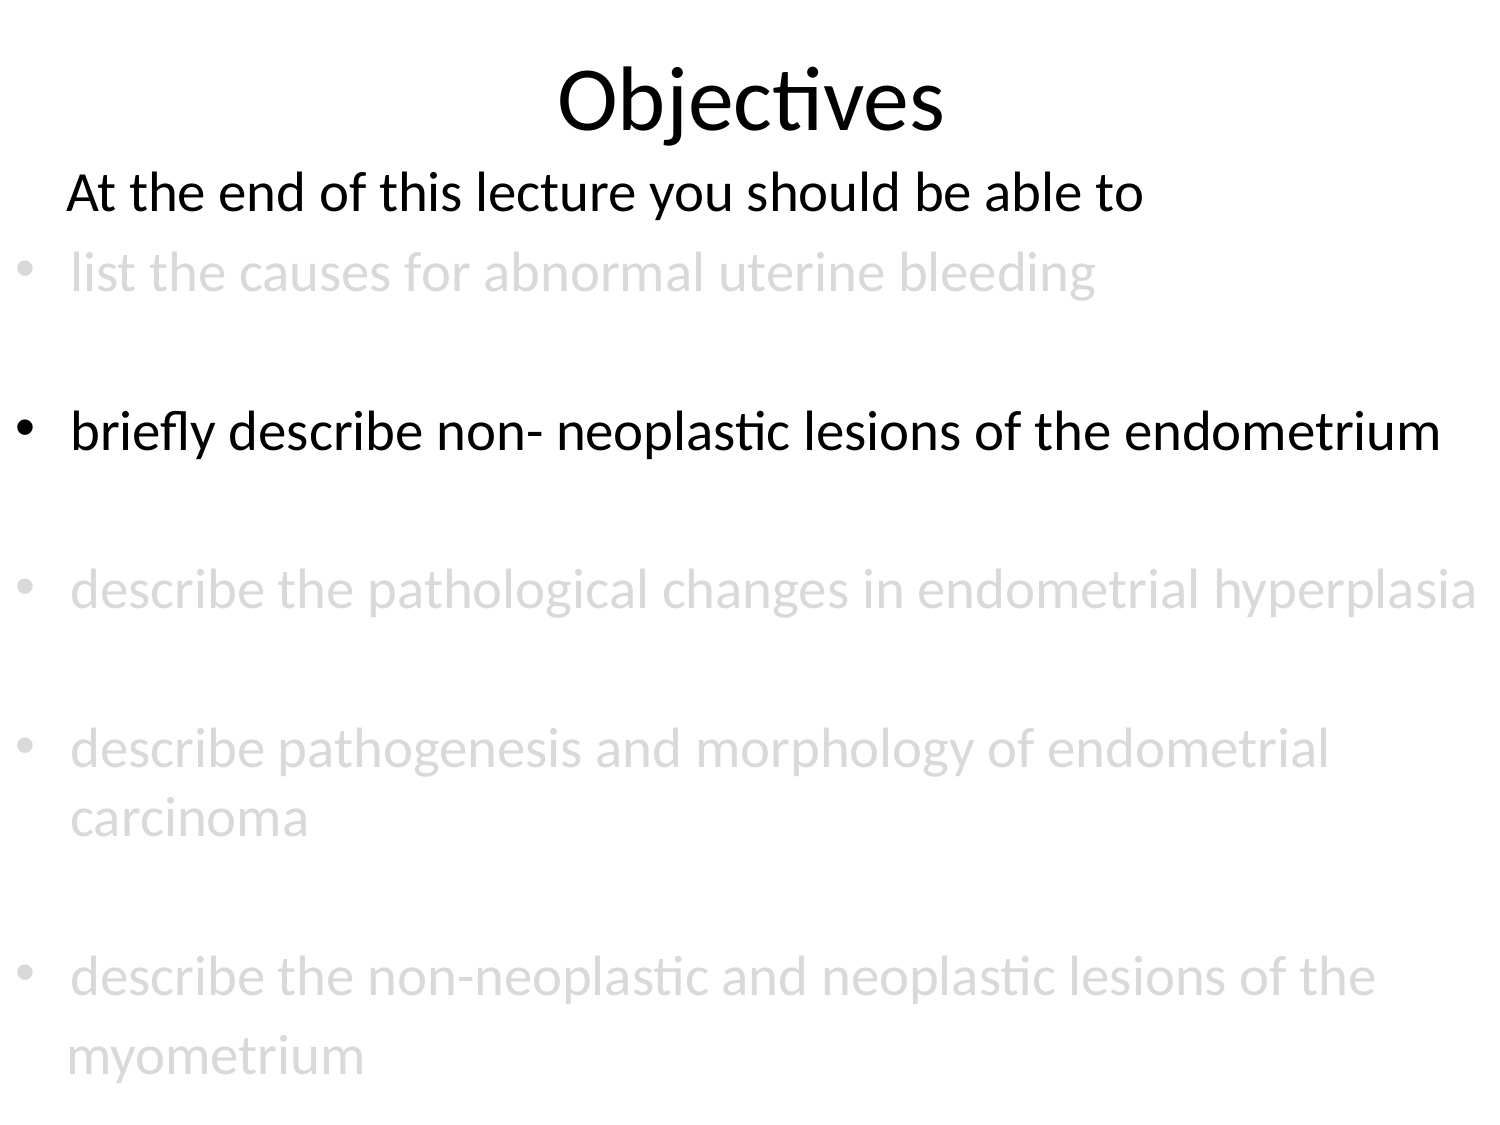

# Objectives
    At the end of this lecture you should be able to
list the causes for abnormal uterine bleeding

briefly describe non- neoplastic lesions of the endometrium

describe the pathological changes in endometrial hyperplasia

describe pathogenesis and morphology of endometrial carcinoma

describe the non-neoplastic and neoplastic lesions of the
    myometrium